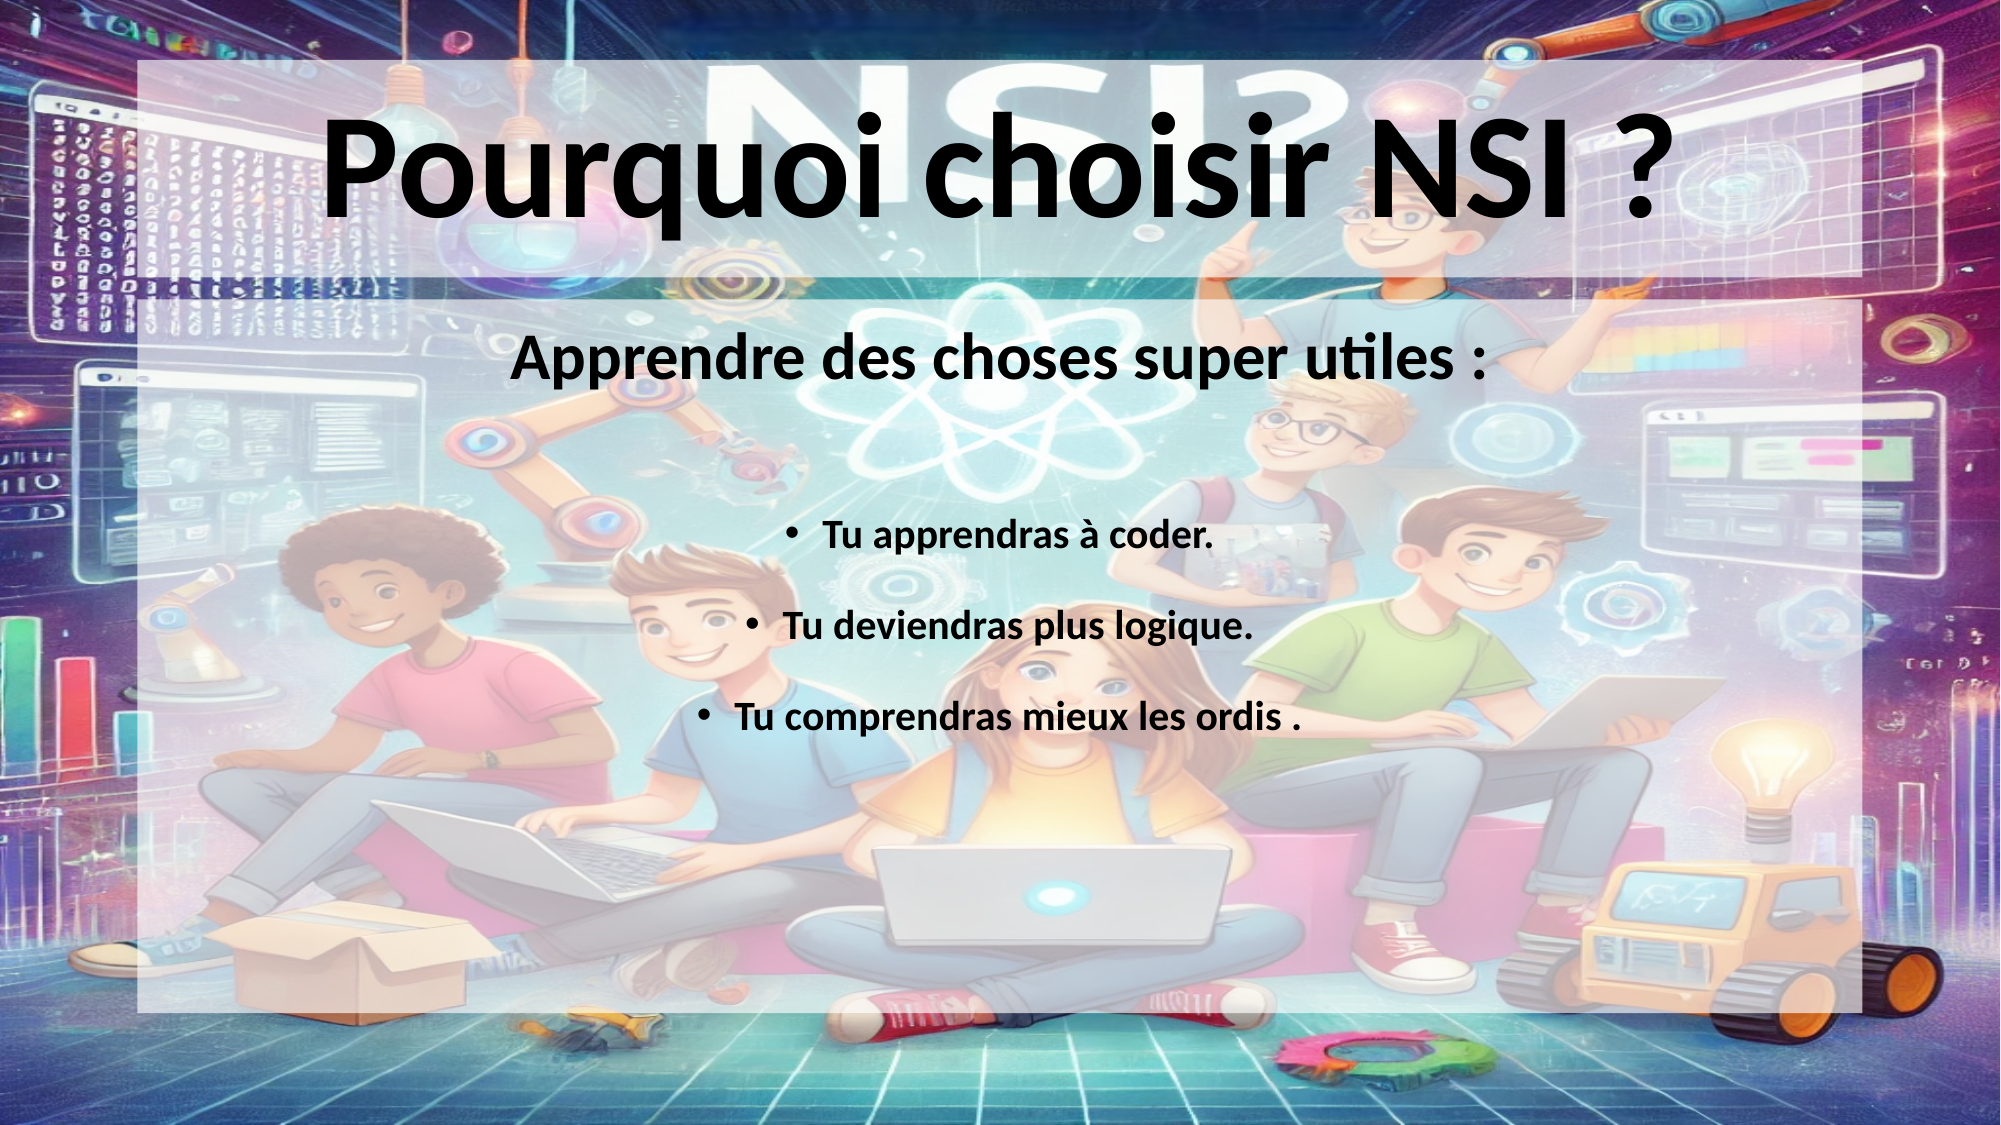

# Pourquoi choisir NSI ?
Apprendre des choses super utiles :

Tu apprendras à coder.
Tu deviendras plus logique.
Tu comprendras mieux les ordis .